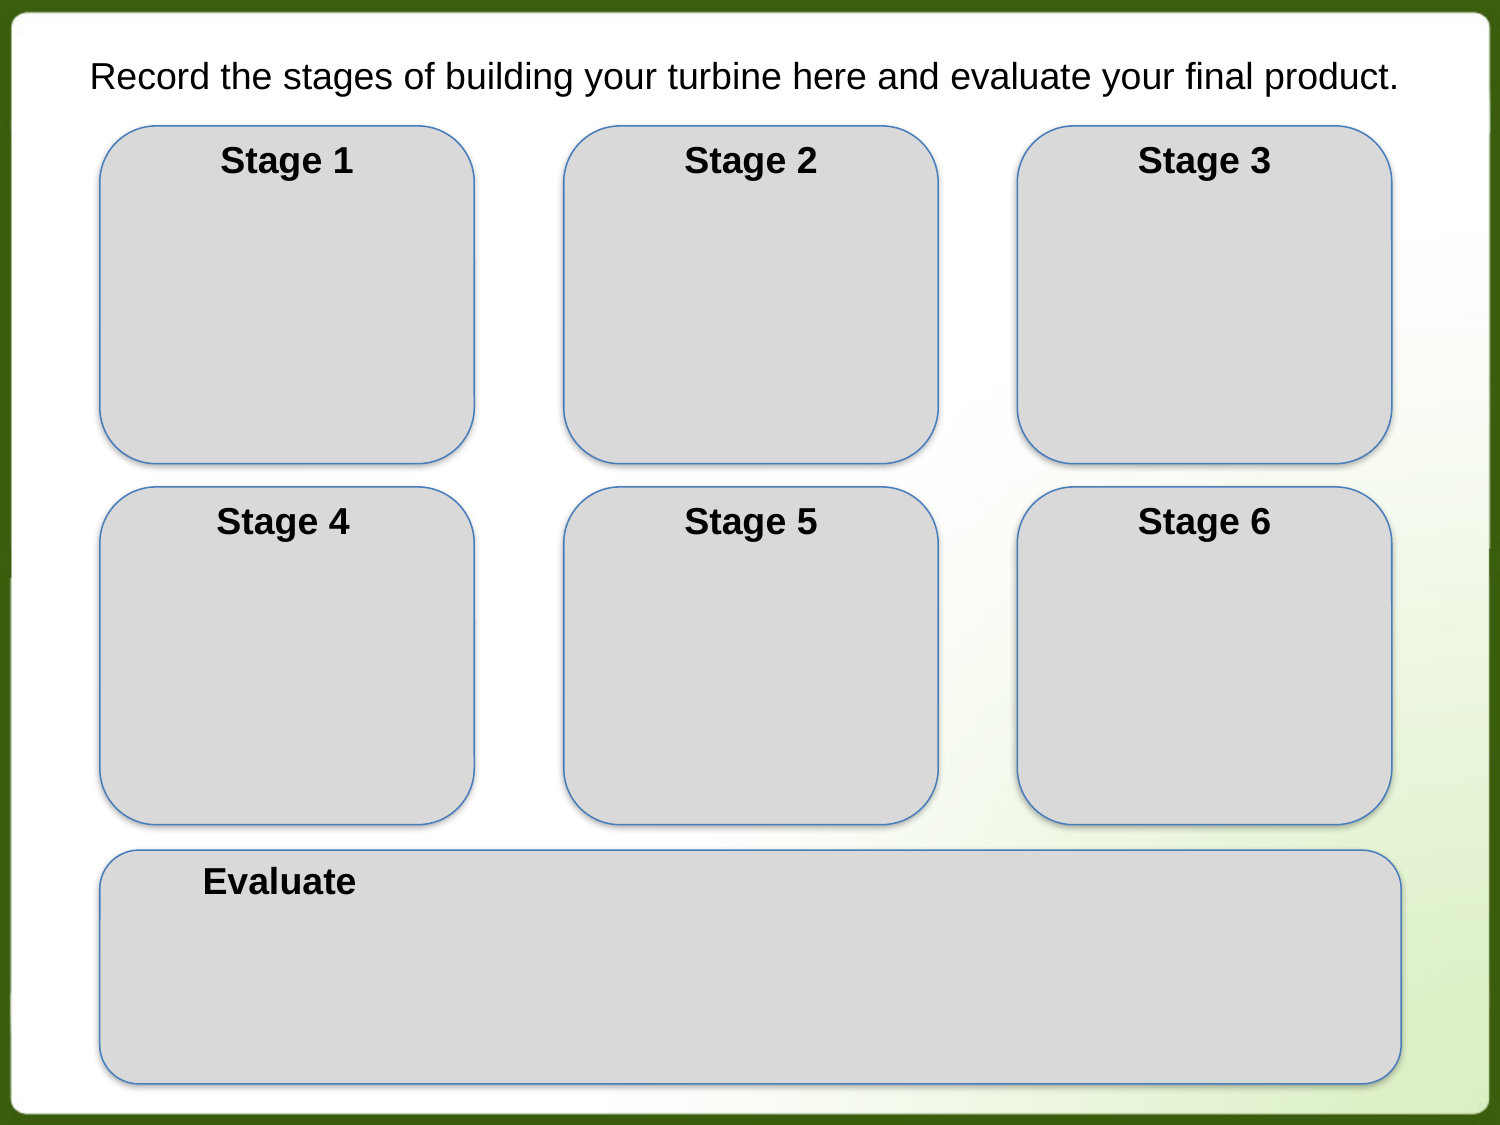

Record the stages of building your turbine here and evaluate your final product.

Stage 1
Stage 2
Stage 3

Stage 4
Stage 5
Stage 6

Evaluate